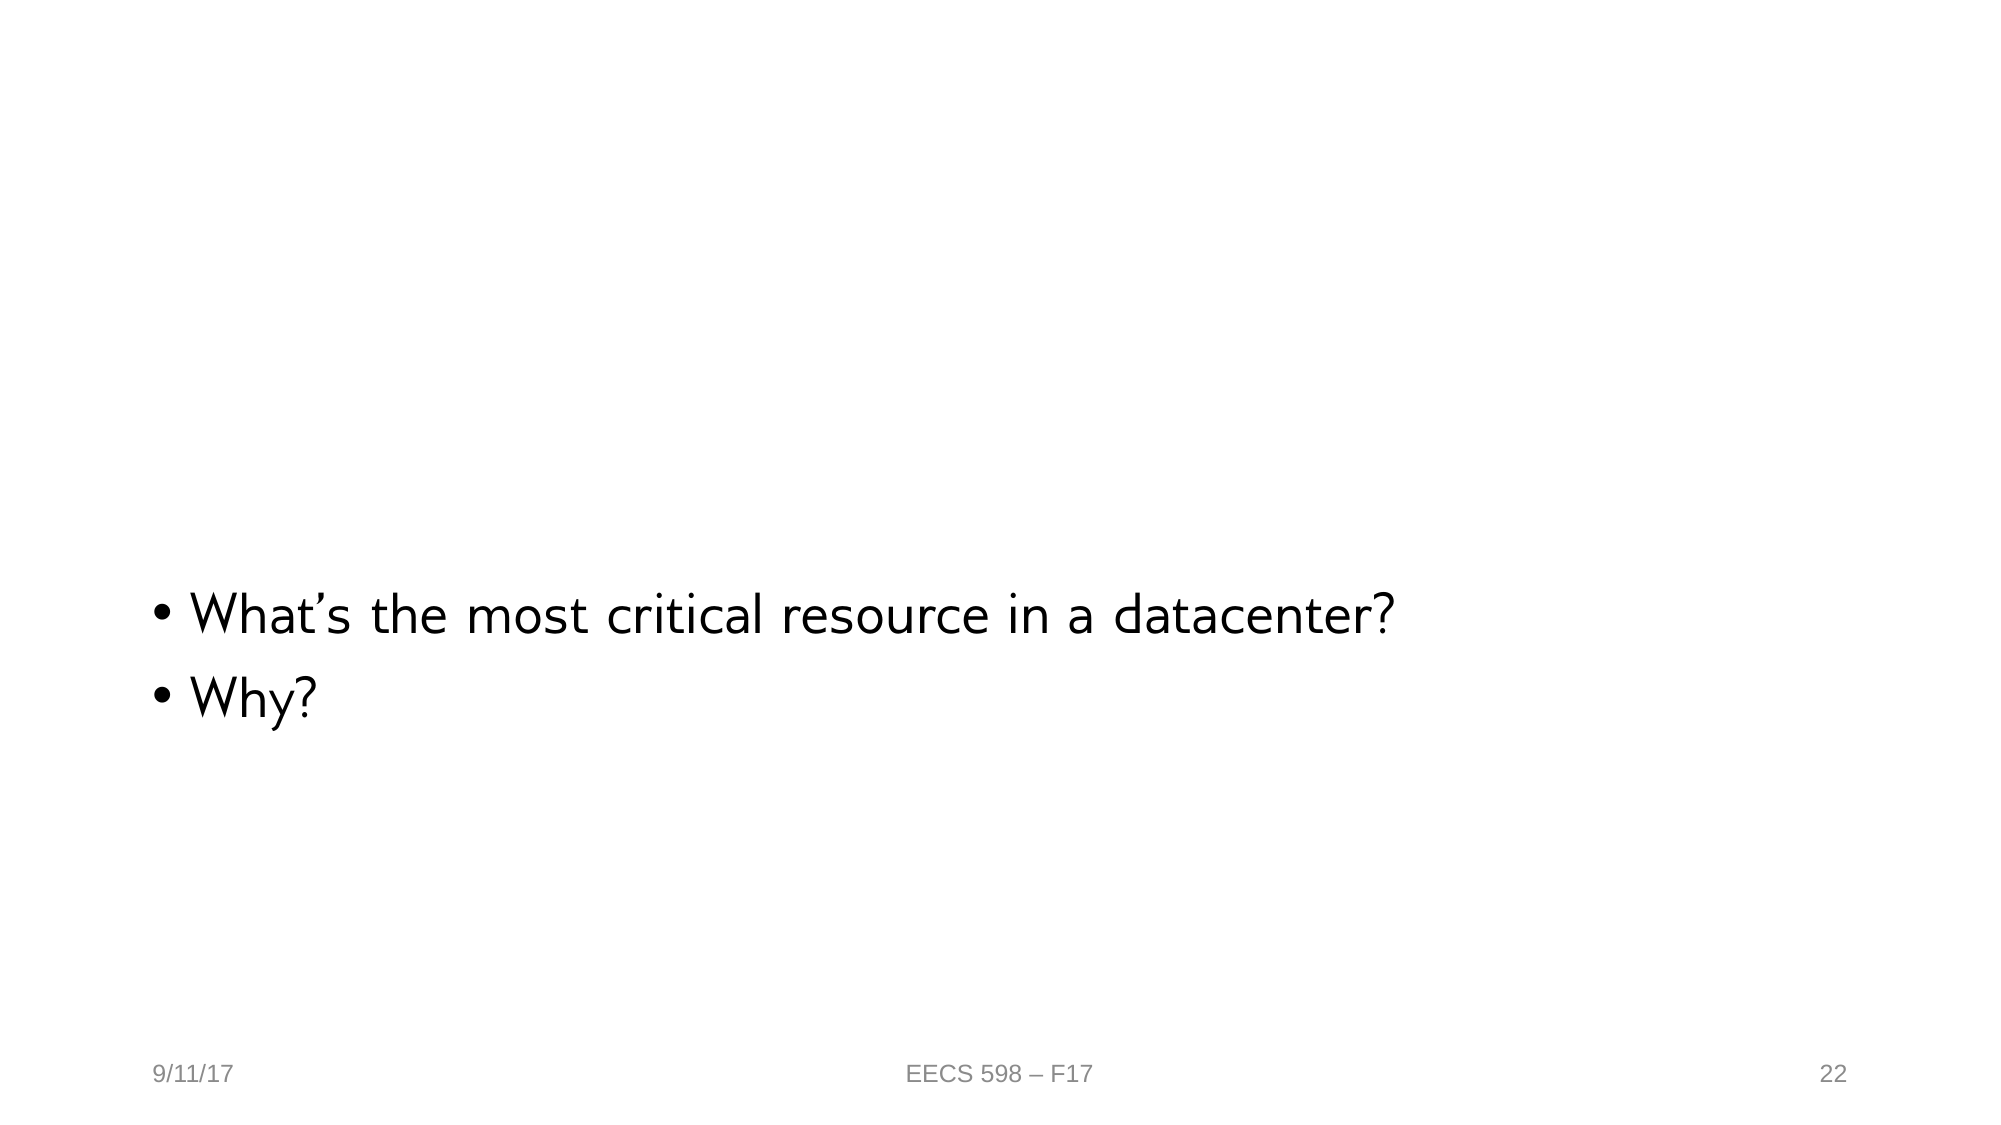

#
What’s the most critical resource in a datacenter?
Why?
9/11/17
EECS 598 – F17
22